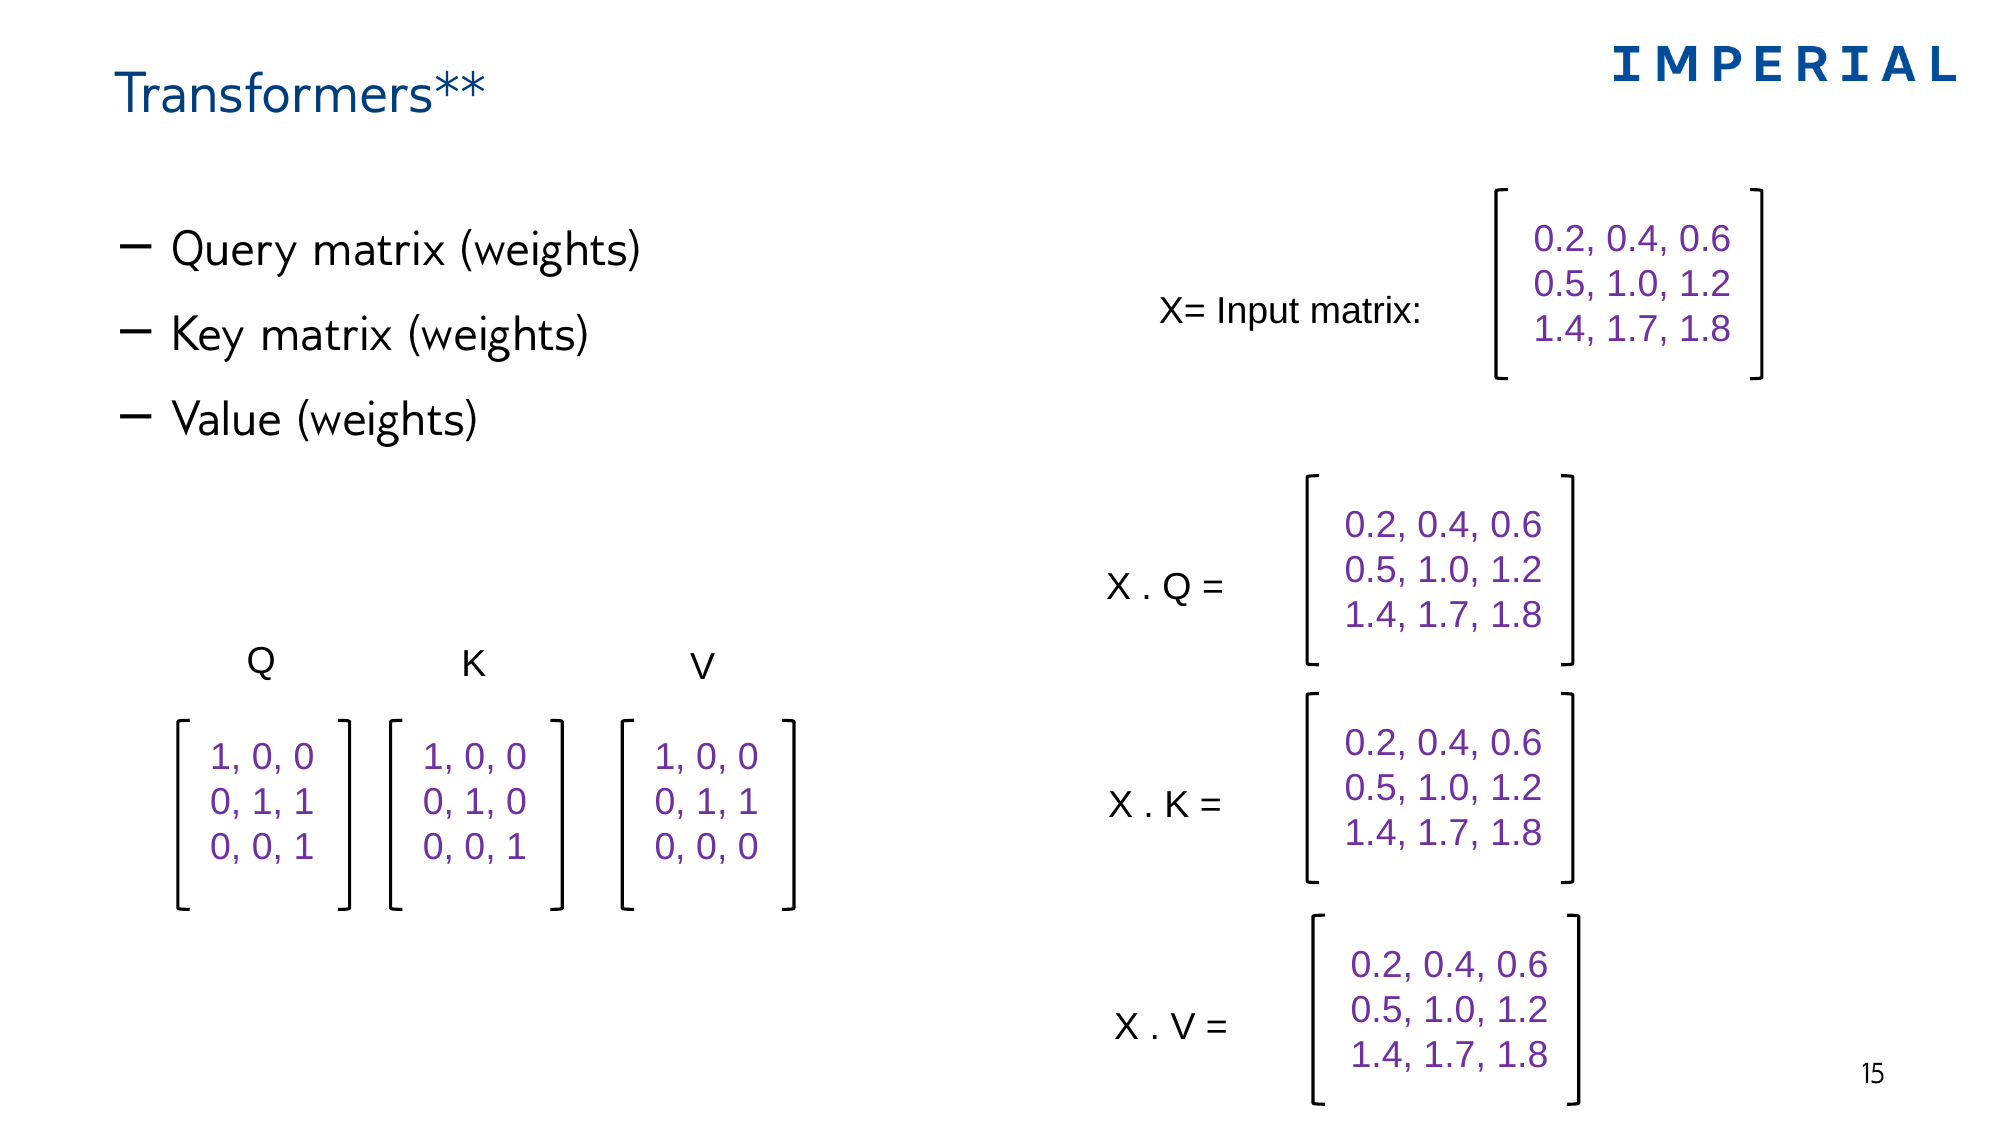

# Transformers**

0.2, 0.4, 0.6
0.5, 1.0, 1.2
1.4, 1.7, 1.8

Query matrix (weights)
Key matrix (weights)
Value (weights)
X= Input matrix:

0.2, 0.4, 0.6
0.5, 1.0, 1.2
1.4, 1.7, 1.8

 X . Q =
Q
K
V

0.2, 0.4, 0.6
0.5, 1.0, 1.2
1.4, 1.7, 1.8

1, 0, 0
0, 1, 1
0, 0, 1

1, 0, 0
0, 1, 0
0, 0, 1

1, 0, 0
0, 1, 1
0, 0, 0

 X . K =

0.2, 0.4, 0.6
0.5, 1.0, 1.2
1.4, 1.7, 1.8

 X . V =
15